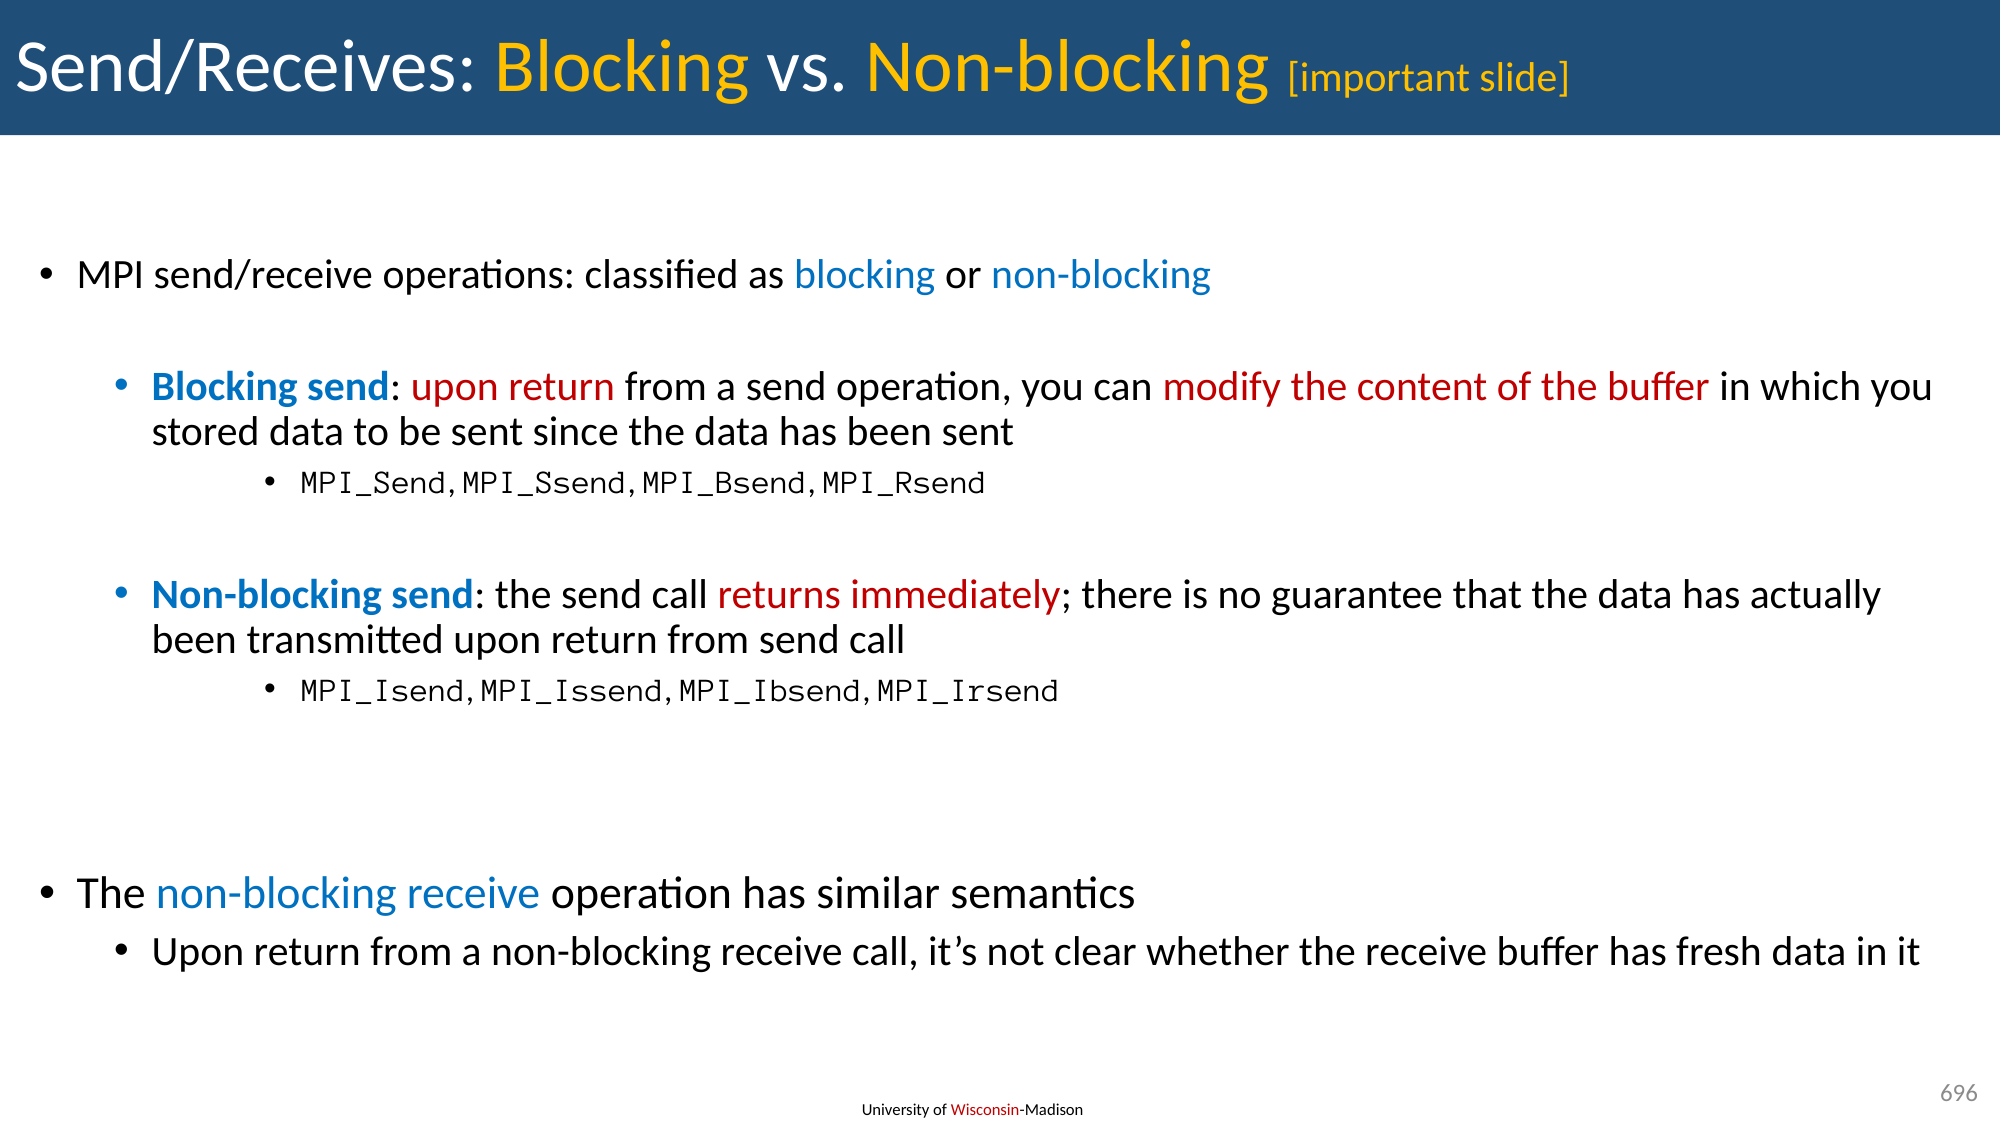

# Send/Receives: Blocking vs. Non-blocking [important slide]
MPI send/receive operations: classified as blocking or non-blocking

Blocking send: upon return from a send operation, you can modify the content of the buffer in which you stored data to be sent since the data has been sent
MPI_Send, MPI_Ssend, MPI_Bsend, MPI_Rsend

Non-blocking send: the send call returns immediately; there is no guarantee that the data has actually been transmitted upon return from send call
MPI_Isend, MPI_Issend, MPI_Ibsend, MPI_Irsend

The non-blocking receive operation has similar semantics
Upon return from a non-blocking receive call, it’s not clear whether the receive buffer has fresh data in it
696